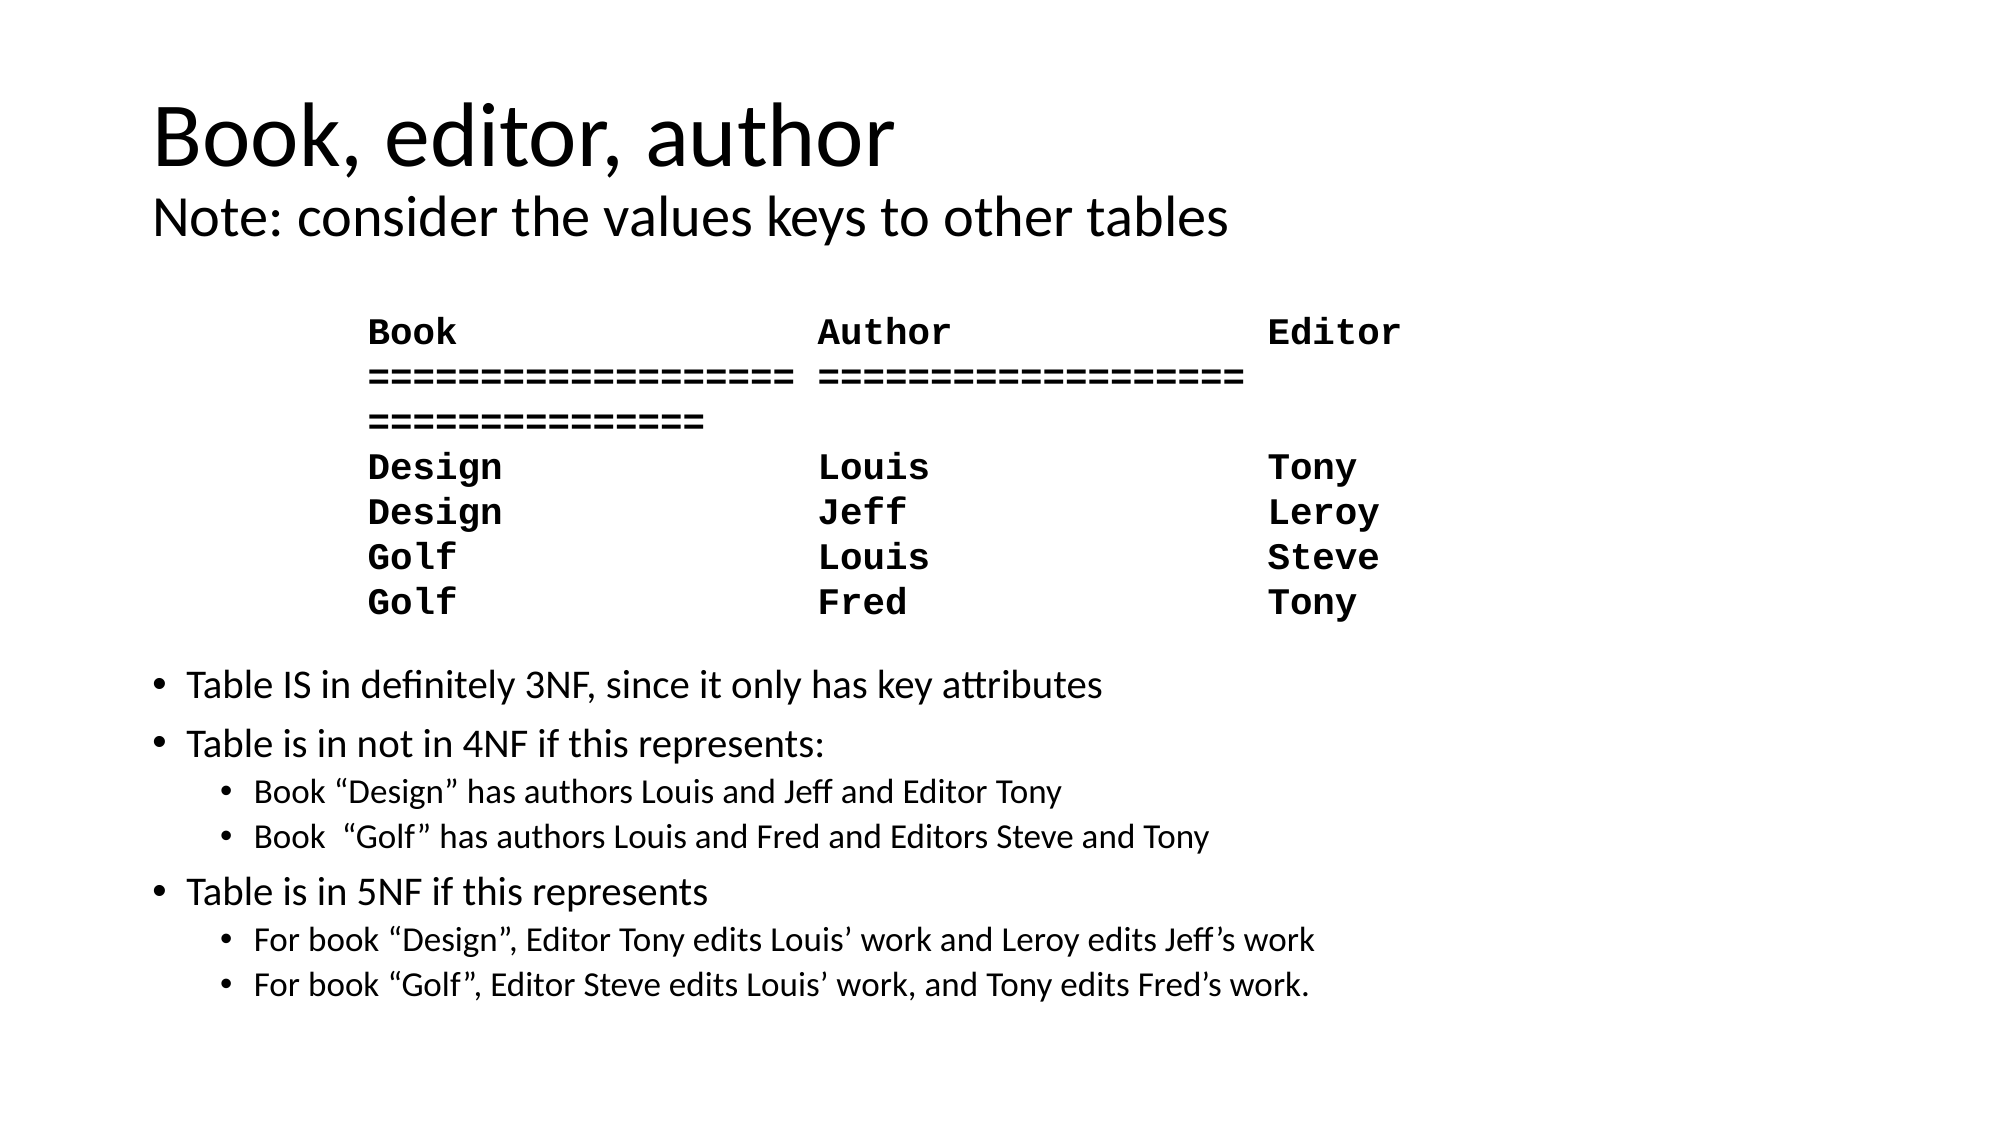

# Book, editor, author Note: consider the values keys to other tables

Table IS in definitely 3NF, since it only has key attributes
Table is in not in 4NF if this represents:
Book “Design” has authors Louis and Jeff and Editor Tony
Book  “Golf” has authors Louis and Fred and Editors Steve and Tony
Table is in 5NF if this represents
For book “Design”, Editor Tony edits Louis’ work and Leroy edits Jeff’s work
For book “Golf”, Editor Steve edits Louis’ work, and Tony edits Fred’s work.
Book                Author              Editor
=================== =================== ===============
Design              Louis               Tony
Design              Jeff                Leroy
Golf                Louis               Steve
Golf                Fred                Tony